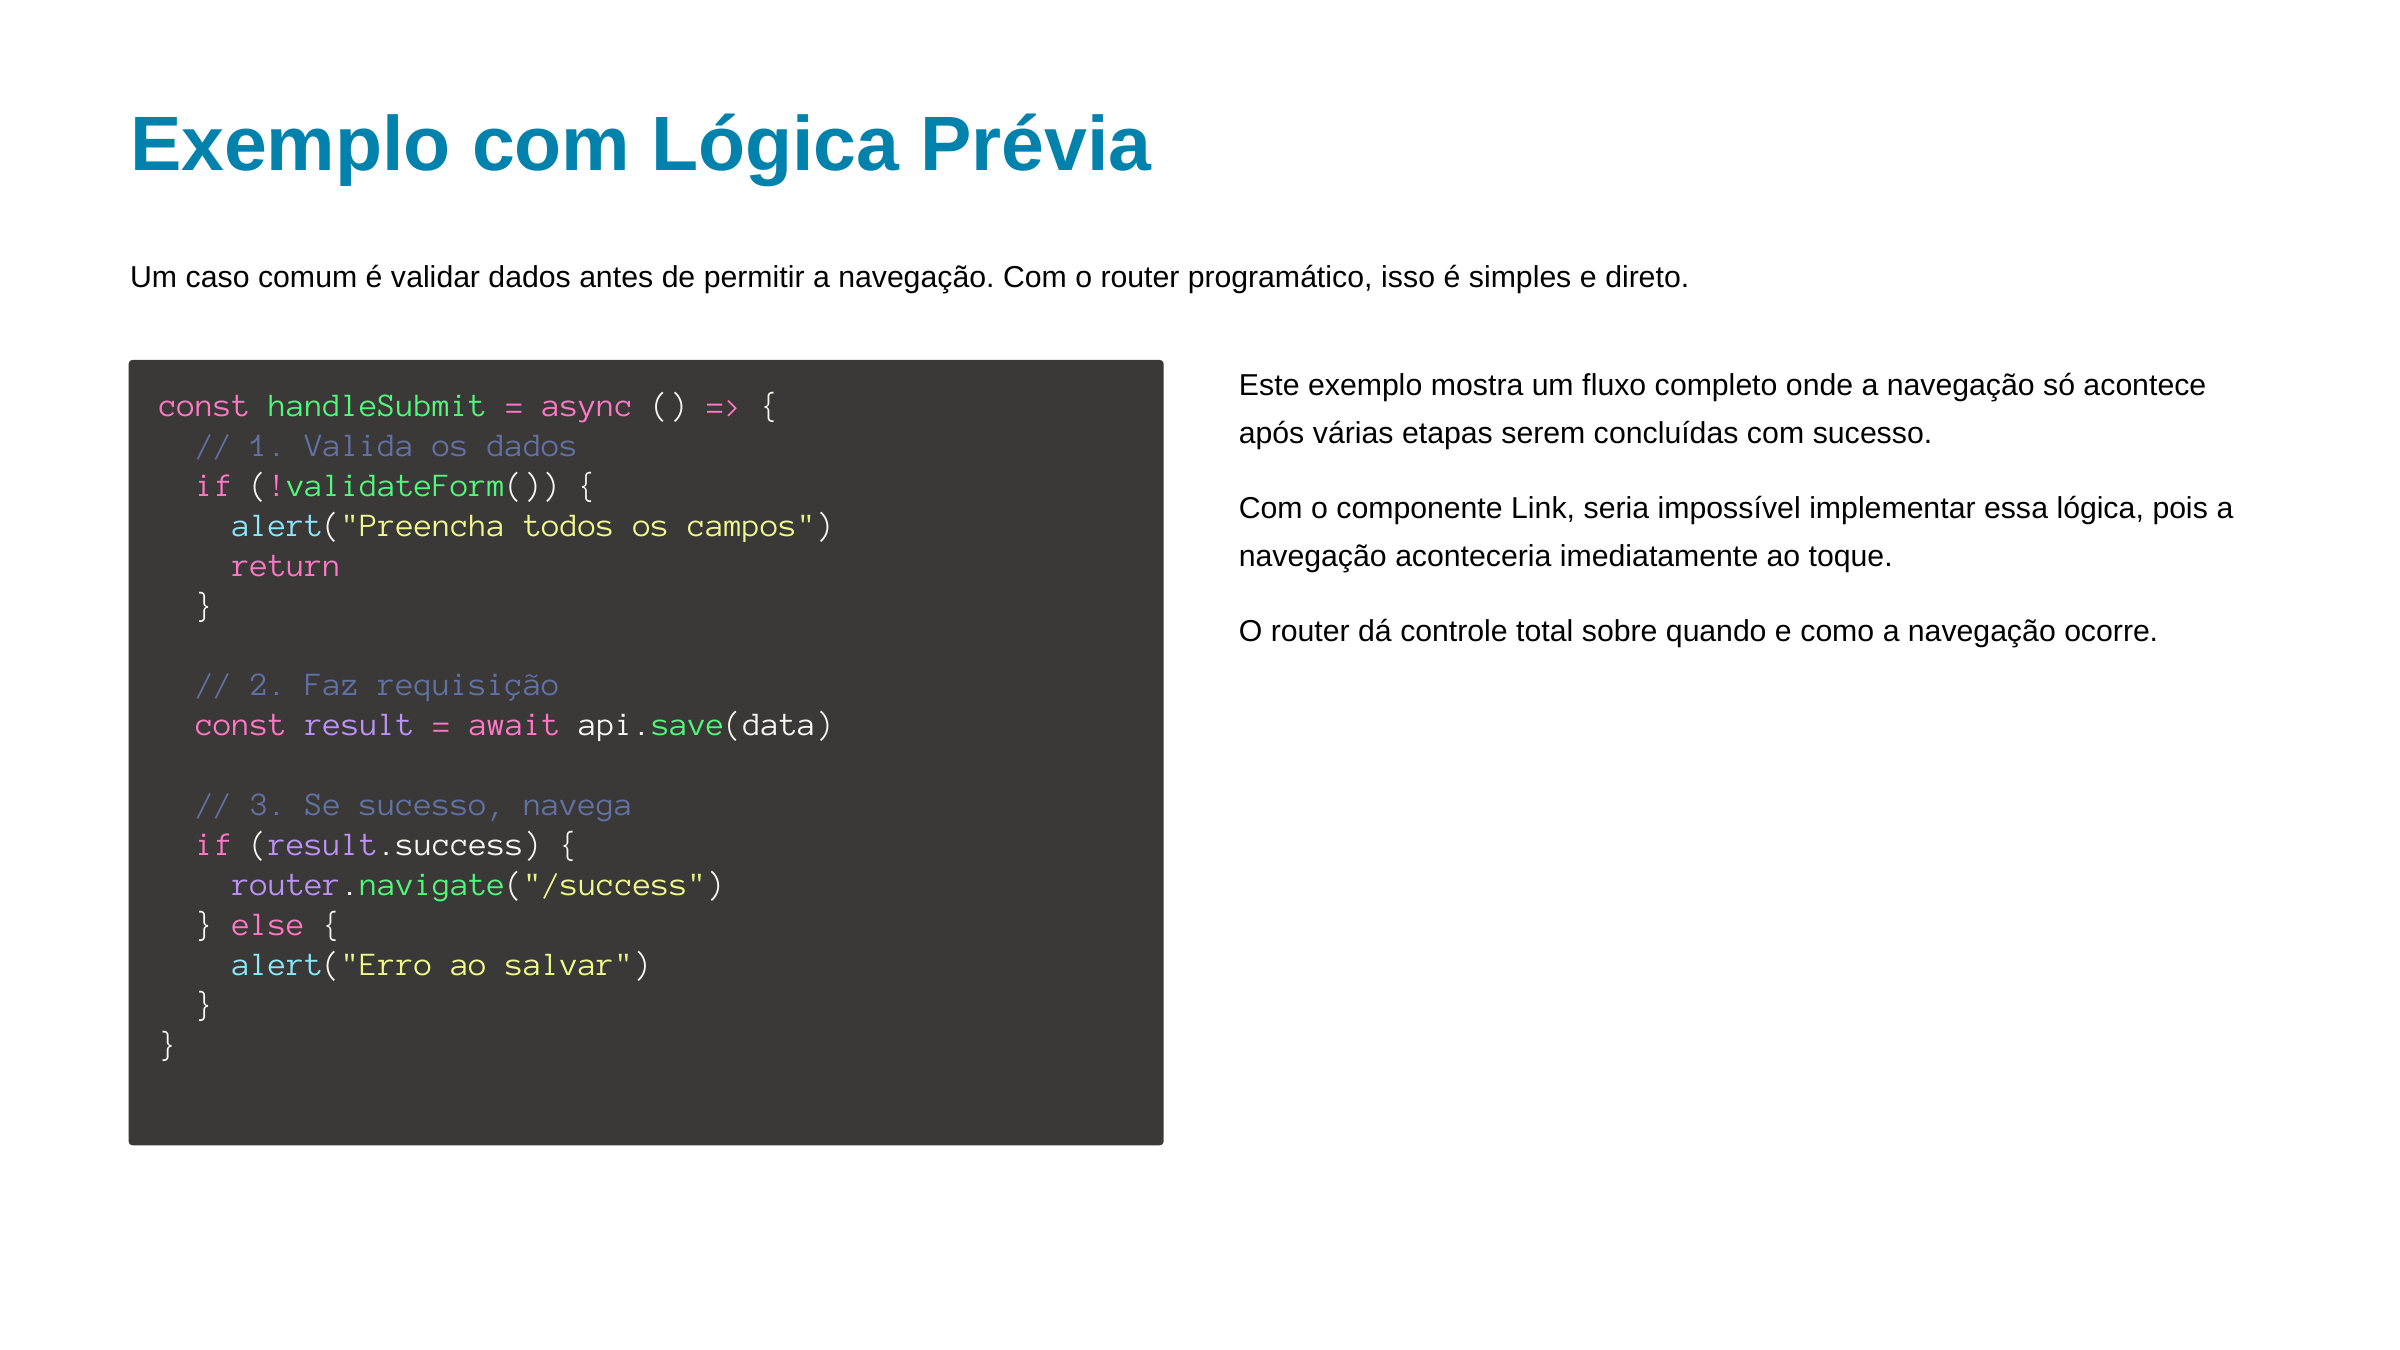

Exemplo com Lógica Prévia
Um caso comum é validar dados antes de permitir a navegação. Com o router programático, isso é simples e direto.
Este exemplo mostra um fluxo completo onde a navegação só acontece após várias etapas serem concluídas com sucesso.

const handleSubmit = async () => {
  // 1. Valida os dados
  if (!validateForm()) {
    alert("Preencha todos os campos")
    return
  }

  // 2. Faz requisição
  const result = await api.save(data)

  // 3. Se sucesso, navega
  if (result.success) {
    router.navigate("/success")
  } else {
    alert("Erro ao salvar")
  }
}
Com o componente Link, seria impossível implementar essa lógica, pois a navegação aconteceria imediatamente ao toque.
O router dá controle total sobre quando e como a navegação ocorre.